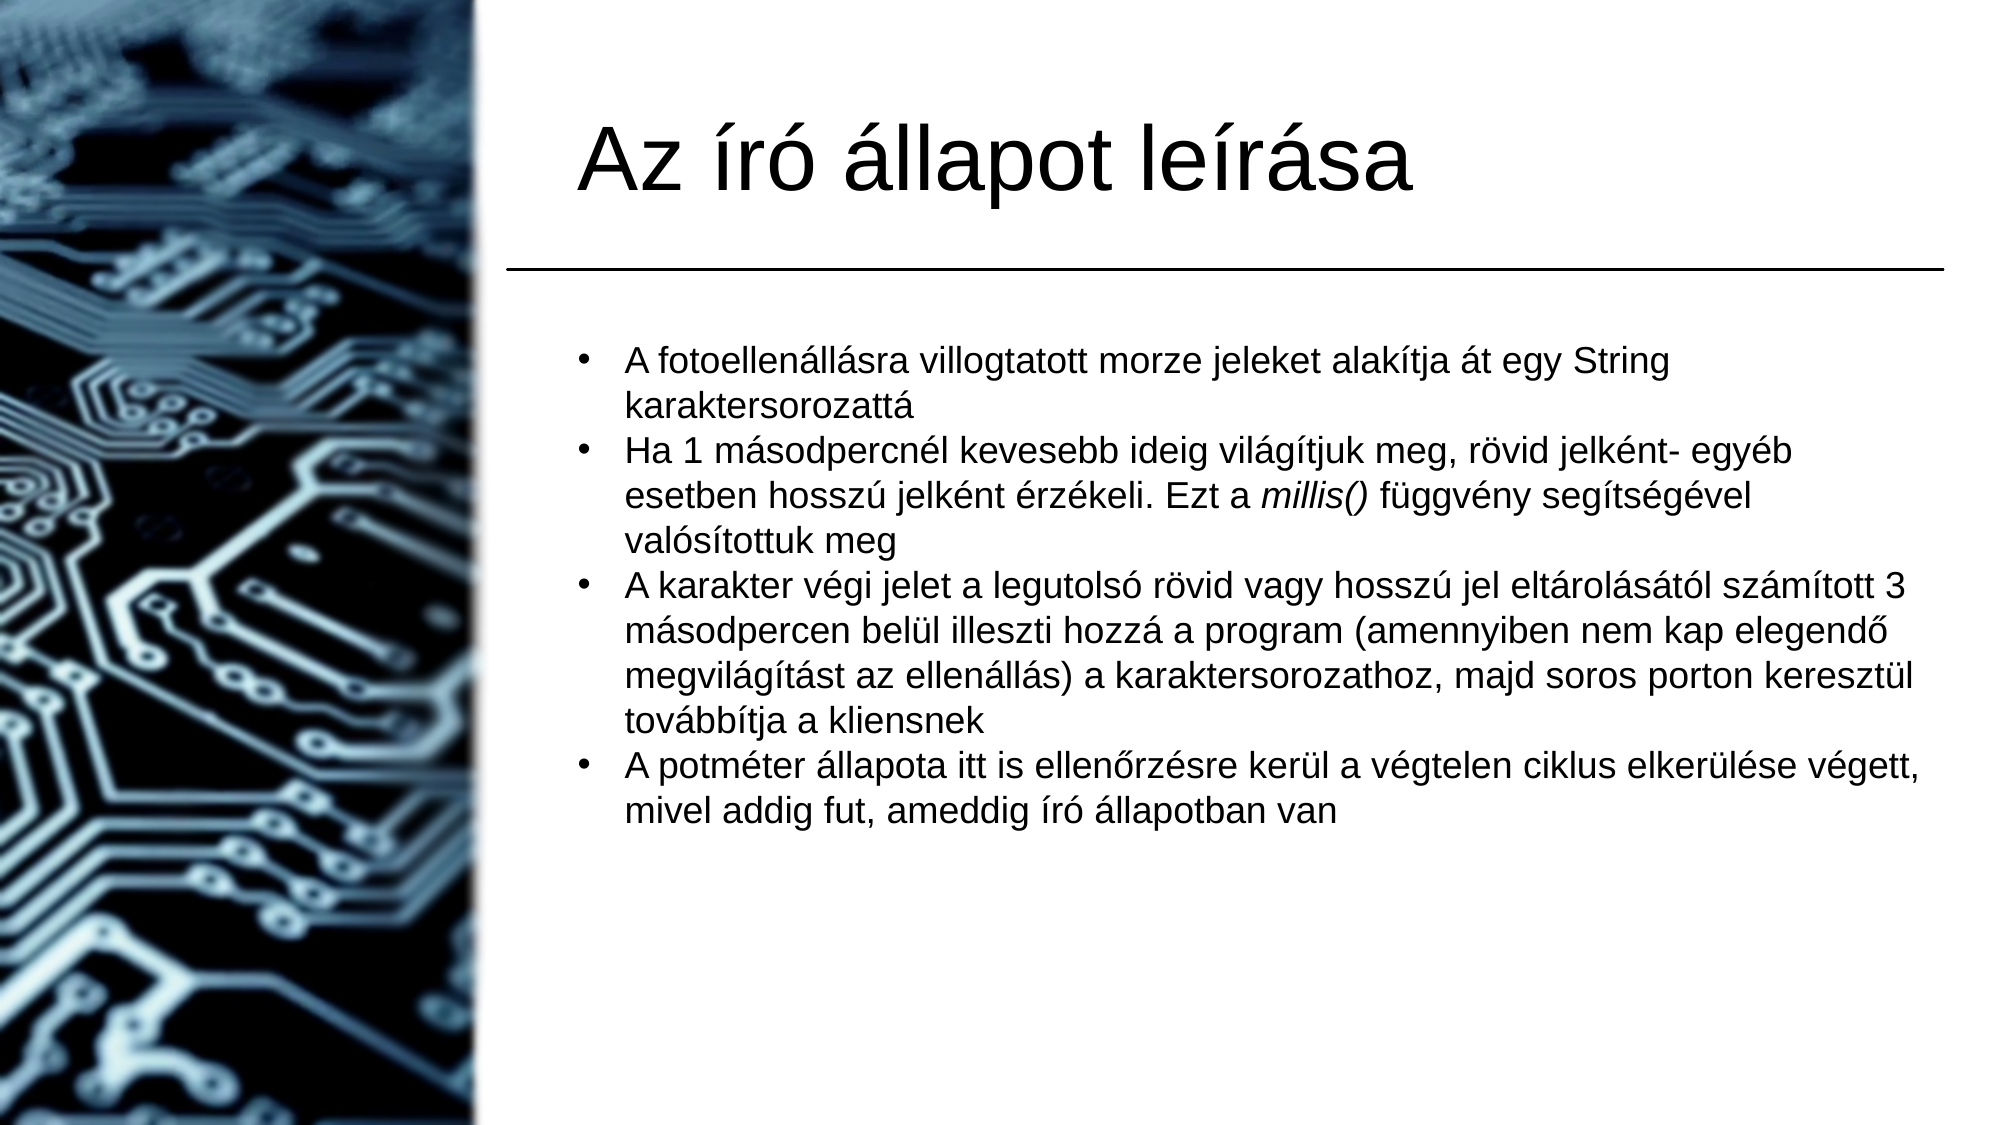

# Az író állapot leírása
A fotoellenállásra villogtatott morze jeleket alakítja át egy String karaktersorozattá
Ha 1 másodpercnél kevesebb ideig világítjuk meg, rövid jelként- egyéb esetben hosszú jelként érzékeli. Ezt a millis() függvény segítségével valósítottuk meg
A karakter végi jelet a legutolsó rövid vagy hosszú jel eltárolásától számított 3 másodpercen belül illeszti hozzá a program (amennyiben nem kap elegendő megvilágítást az ellenállás) a karaktersorozathoz, majd soros porton keresztül továbbítja a kliensnek
A potméter állapota itt is ellenőrzésre kerül a végtelen ciklus elkerülése végett, mivel addig fut, ameddig író állapotban van